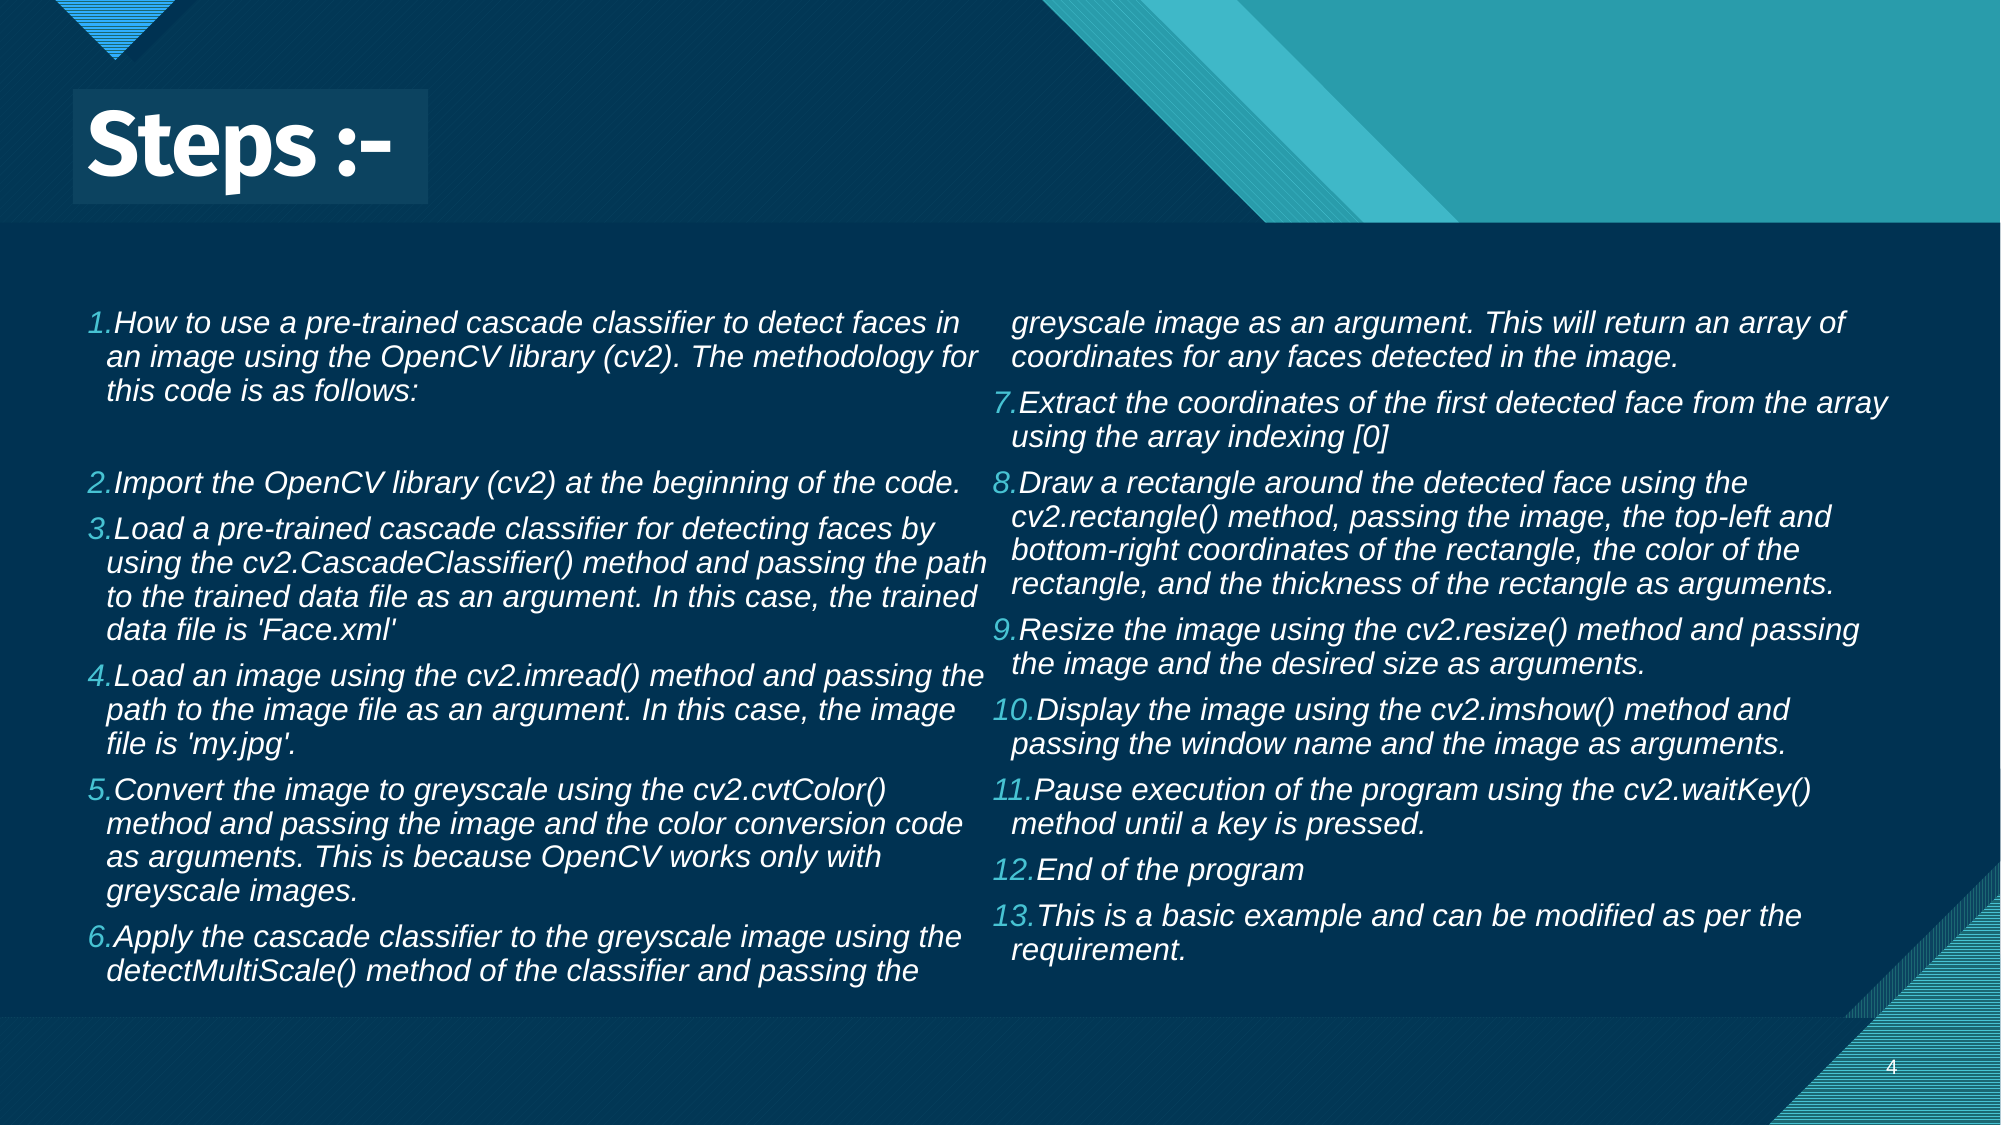

# Steps :-
How to use a pre-trained cascade classifier to detect faces in an image using the OpenCV library (cv2). The methodology for this code is as follows:

Import the OpenCV library (cv2) at the beginning of the code.
Load a pre-trained cascade classifier for detecting faces by using the cv2.CascadeClassifier() method and passing the path to the trained data file as an argument. In this case, the trained data file is 'Face.xml'
Load an image using the cv2.imread() method and passing the path to the image file as an argument. In this case, the image file is 'my.jpg'.
Convert the image to greyscale using the cv2.cvtColor() method and passing the image and the color conversion code as arguments. This is because OpenCV works only with greyscale images.
Apply the cascade classifier to the greyscale image using the detectMultiScale() method of the classifier and passing the greyscale image as an argument. This will return an array of coordinates for any faces detected in the image.
Extract the coordinates of the first detected face from the array using the array indexing [0]
Draw a rectangle around the detected face using the cv2.rectangle() method, passing the image, the top-left and bottom-right coordinates of the rectangle, the color of the rectangle, and the thickness of the rectangle as arguments.
Resize the image using the cv2.resize() method and passing the image and the desired size as arguments.
Display the image using the cv2.imshow() method and passing the window name and the image as arguments.
Pause execution of the program using the cv2.waitKey() method until a key is pressed.
End of the program
This is a basic example and can be modified as per the requirement.
4